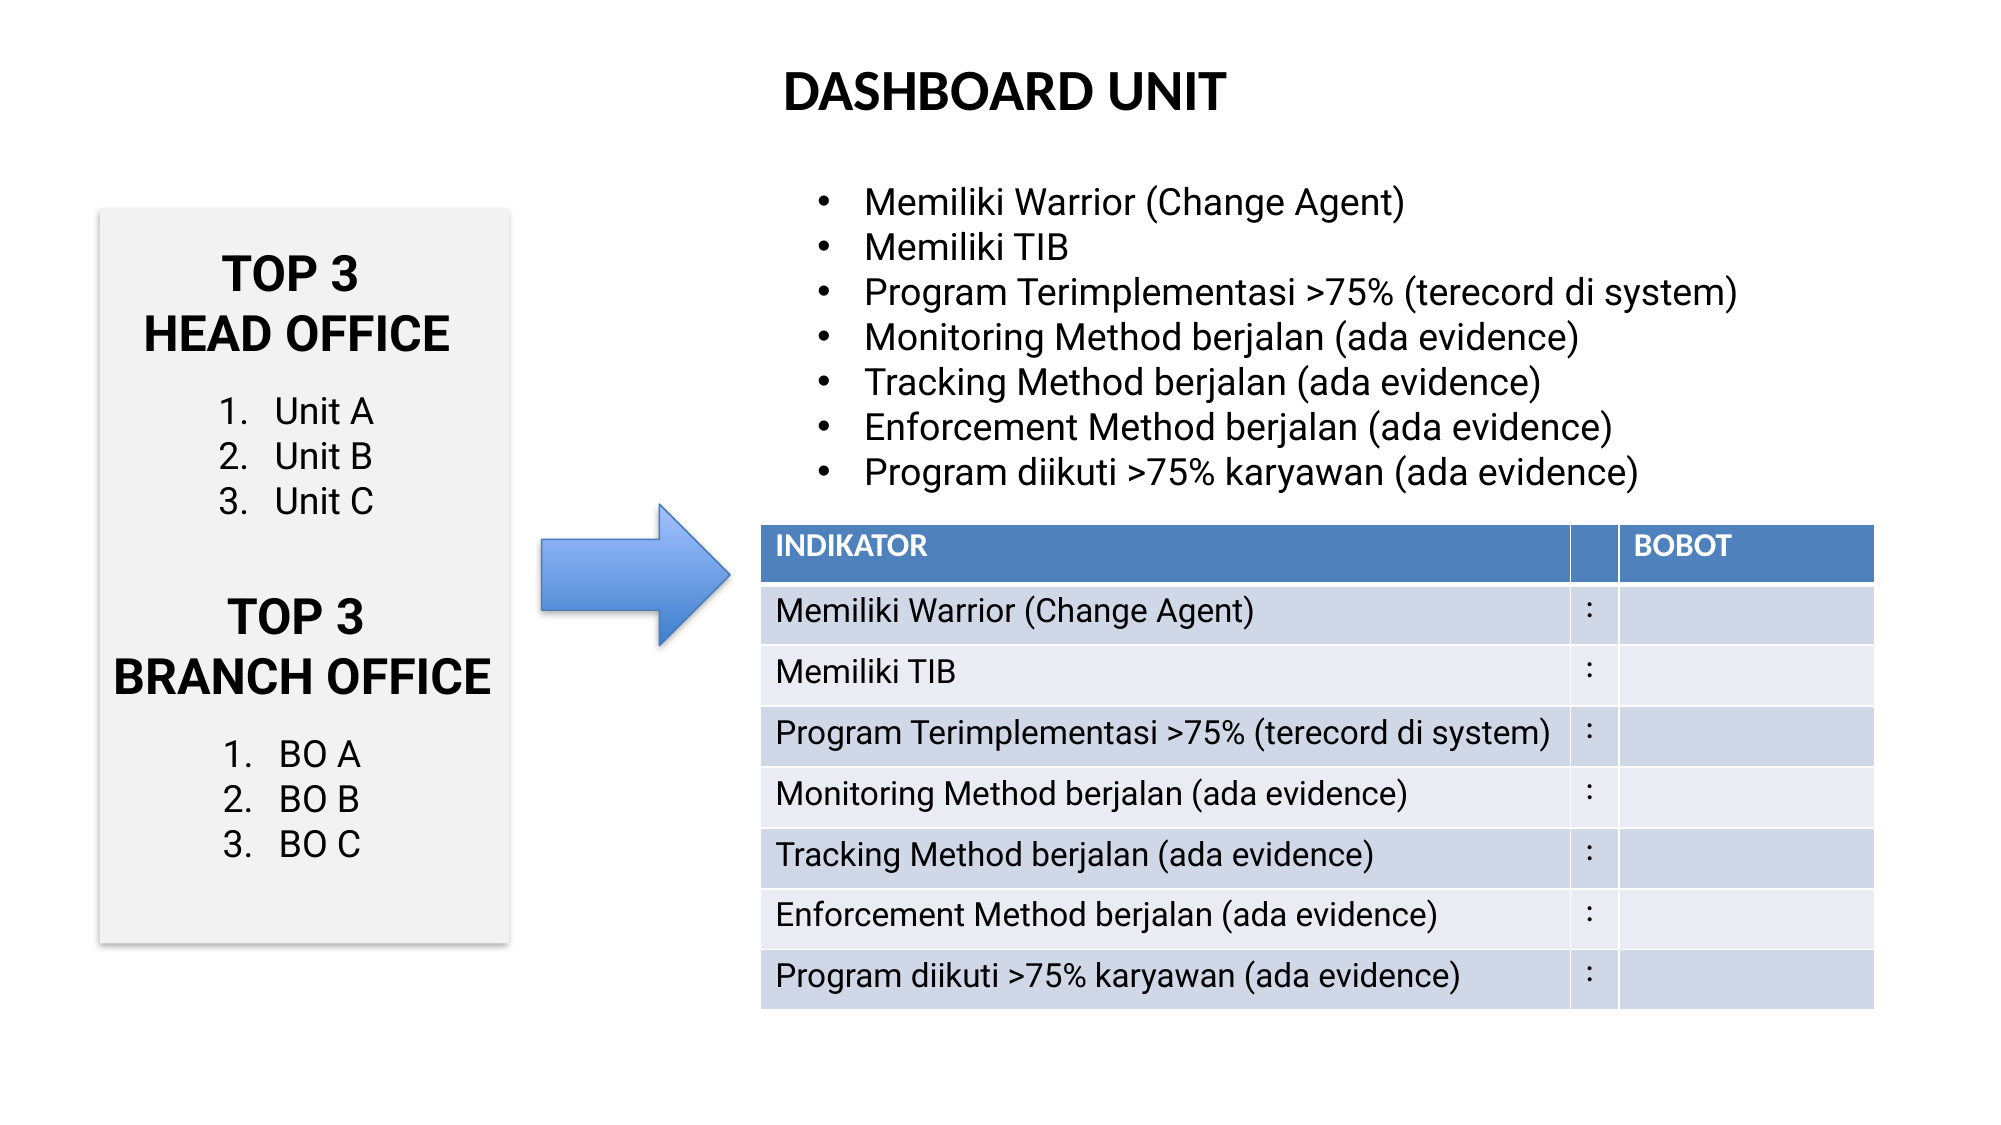

DASHBOARD UNIT
Memiliki Warrior (Change Agent)
Memiliki TIB
Program Terimplementasi >75% (terecord di system)
Monitoring Method berjalan (ada evidence)
Tracking Method berjalan (ada evidence)
Enforcement Method berjalan (ada evidence)
Program diikuti >75% karyawan (ada evidence)

TOP 3
HEAD OFFICE
Unit A
Unit B
Unit C

| INDIKATOR |  | BOBOT |
| --- | --- | --- |
| Memiliki Warrior (Change Agent) | : |  |
| Memiliki TIB | : |  |
| Program Terimplementasi >75% (terecord di system) | : |  |
| Monitoring Method berjalan (ada evidence) | : |  |
| Tracking Method berjalan (ada evidence) | : |  |
| Enforcement Method berjalan (ada evidence) | : |  |
| Program diikuti >75% karyawan (ada evidence) | : |  |
TOP 3
BRANCH OFFICE
BO A
BO B
BO C